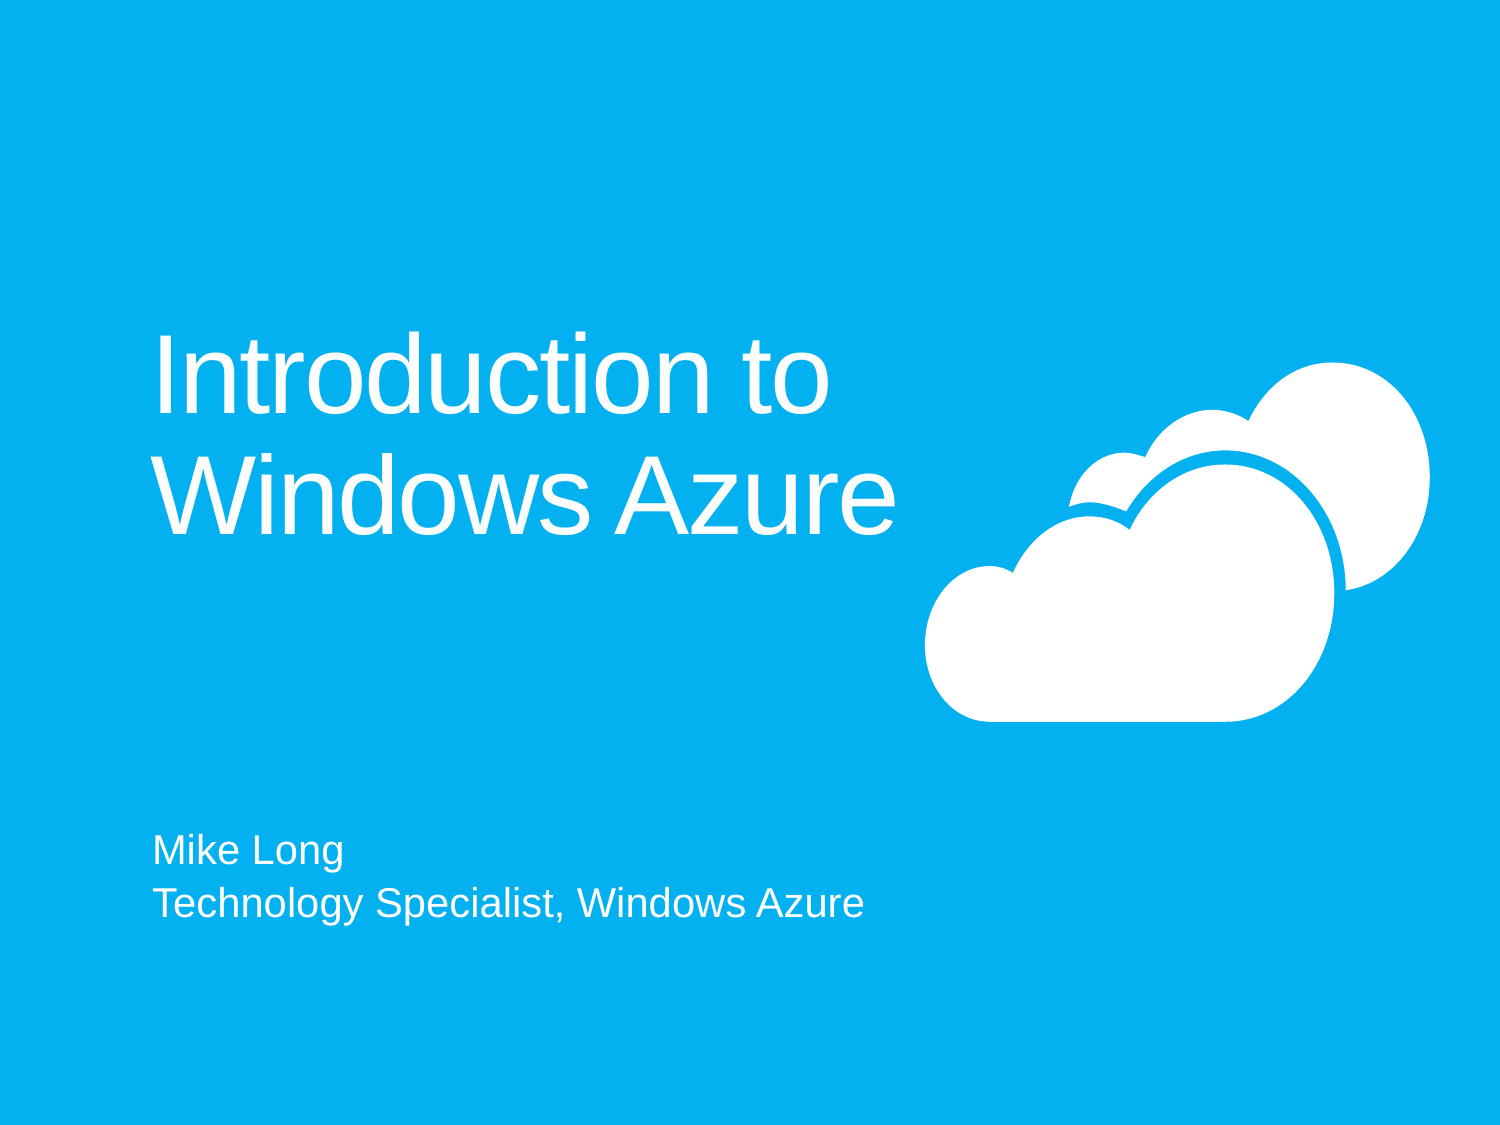

# Introduction to Windows Azure

Mike Long
Technology Specialist, Windows Azure